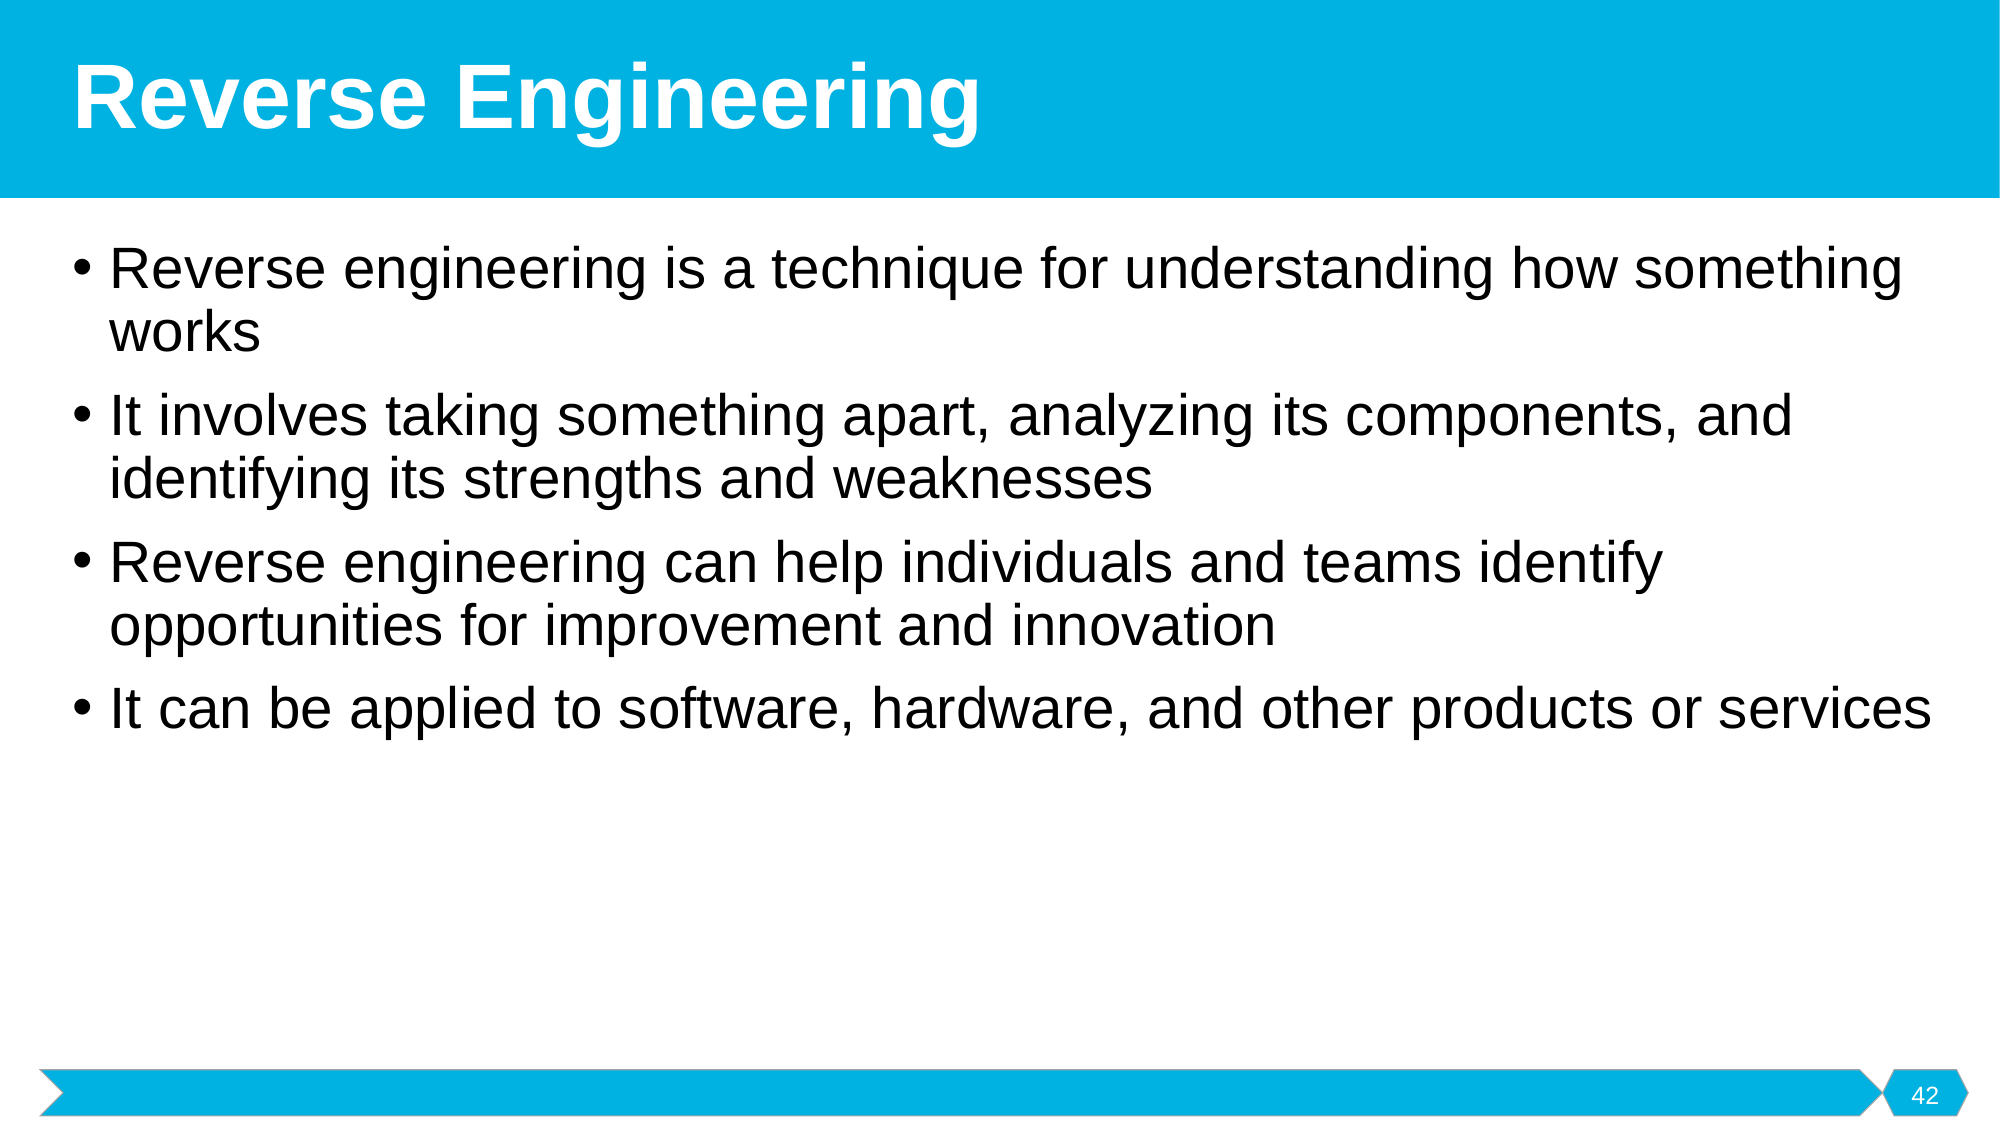

# Reverse Engineering
Reverse engineering is a technique for understanding how something works
It involves taking something apart, analyzing its components, and identifying its strengths and weaknesses
Reverse engineering can help individuals and teams identify opportunities for improvement and innovation
It can be applied to software, hardware, and other products or services
42